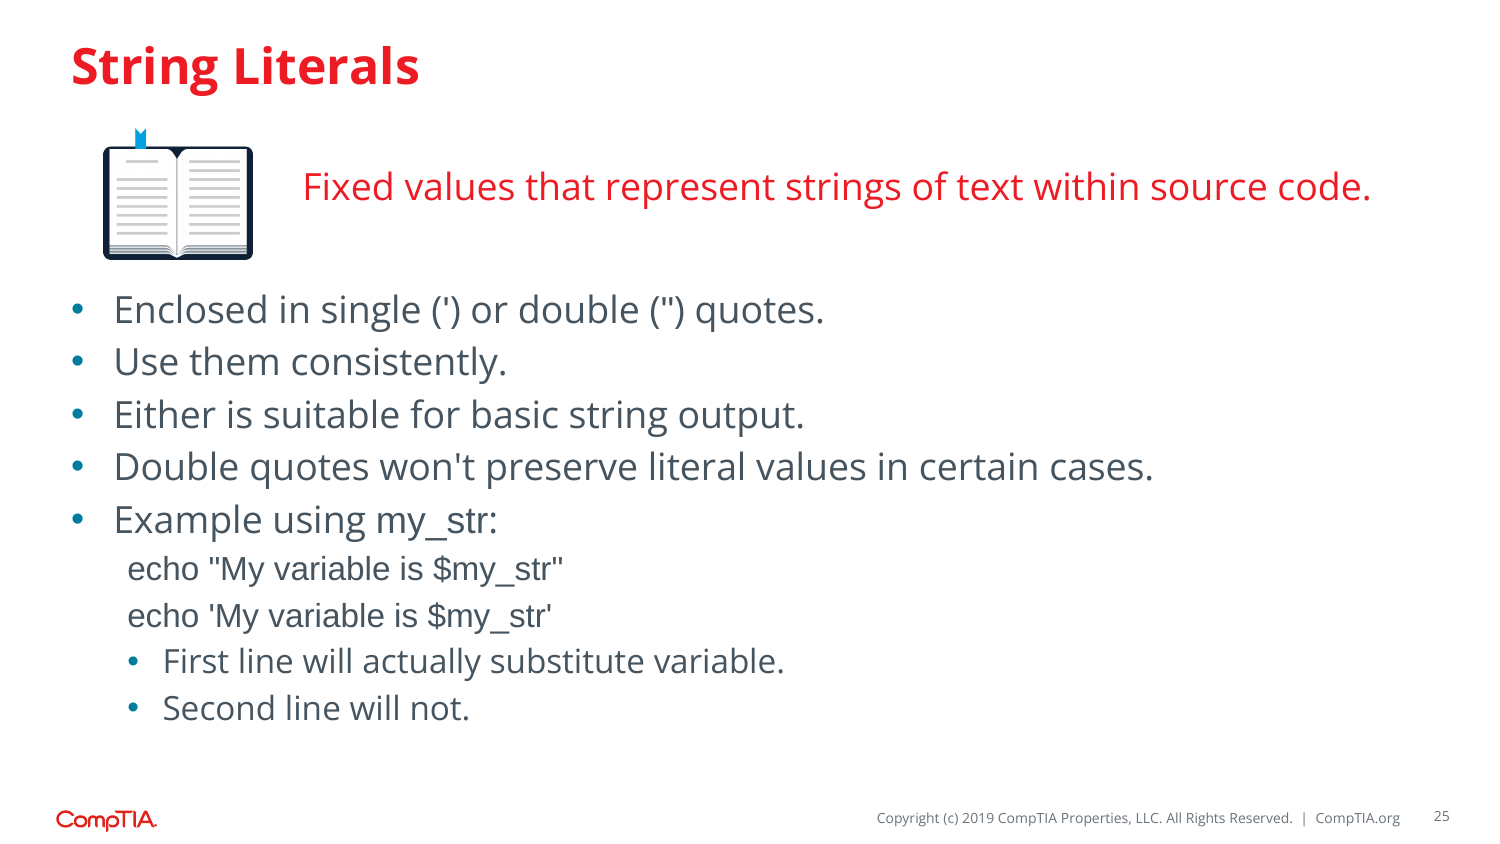

# String Literals
Fixed values that represent strings of text within source code.
Enclosed in single (') or double (") quotes.
Use them consistently.
Either is suitable for basic string output.
Double quotes won't preserve literal values in certain cases.
Example using my_str:
echo "My variable is $my_str"
echo 'My variable is $my_str'
First line will actually substitute variable.
Second line will not.
25